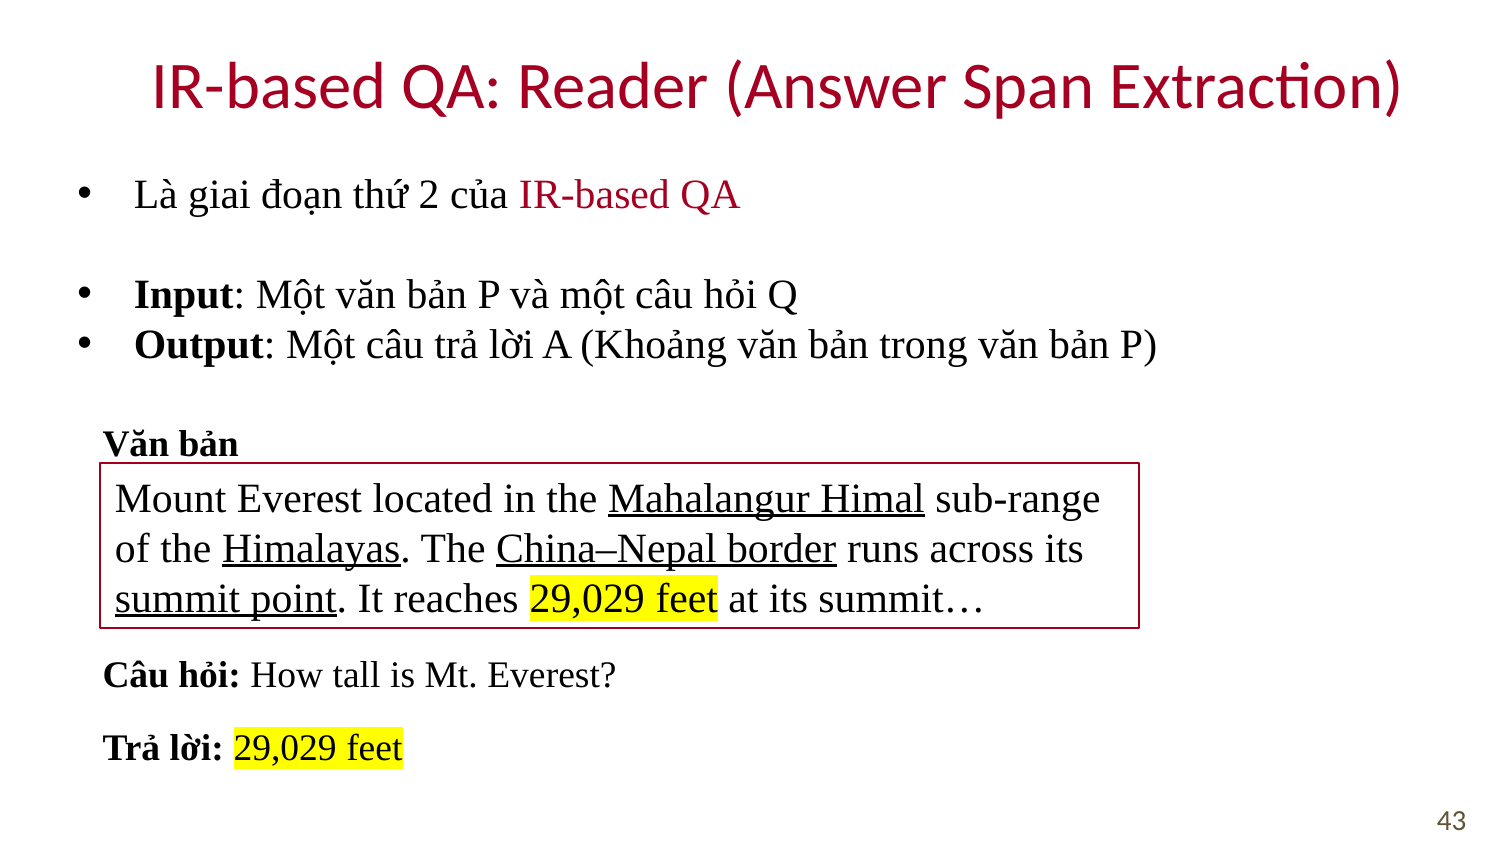

IR-based QA: Reader (Answer Span Extraction)
Là giai đoạn thứ 2 của IR-based QA

Input: Một văn bản P và một câu hỏi Q
Output: Một câu trả lời A (Khoảng văn bản trong văn bản P)
Văn bản
Mount Everest located in the Mahalangur Himal sub-range of the Himalayas. The China–Nepal border runs across its summit point. It reaches 29,029 feet at its summit…
Câu hỏi: How tall is Mt. Everest?

Trả lời: 29,029 feet
43